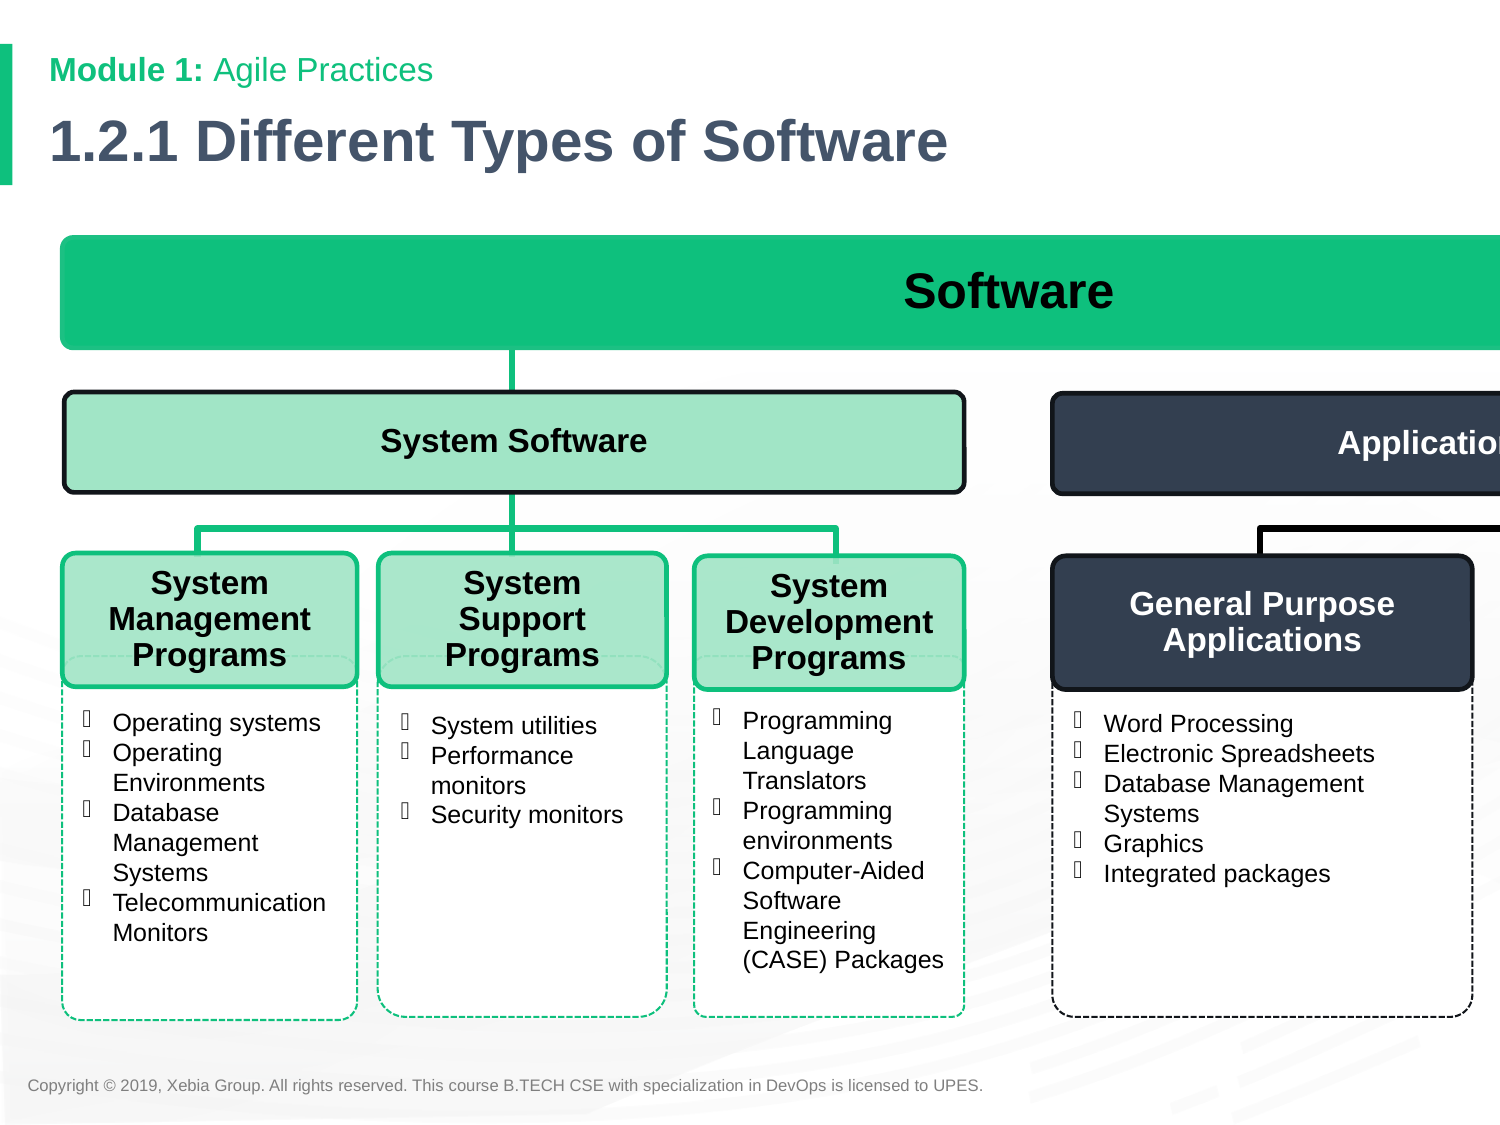

# 1.2.1 Different Types of Software

Software

System Software
Application Software

System Management Programs
System Support Programs
System Development Programs
General Purpose Applications
Special Purpose Applications
Operating systems
Operating Environments
Database Management Systems
Telecommunication Monitors
Accounting software
Reservation systems
Marketing – Sales Analysis, etc.
Finance – Capital Budgeting, etc.
System utilities
Performance monitors
Security monitors
Programming Language Translators
Programming environments
Computer-Aided Software Engineering (CASE) Packages
Word Processing
Electronic Spreadsheets
Database Management Systems
Graphics
Integrated packages